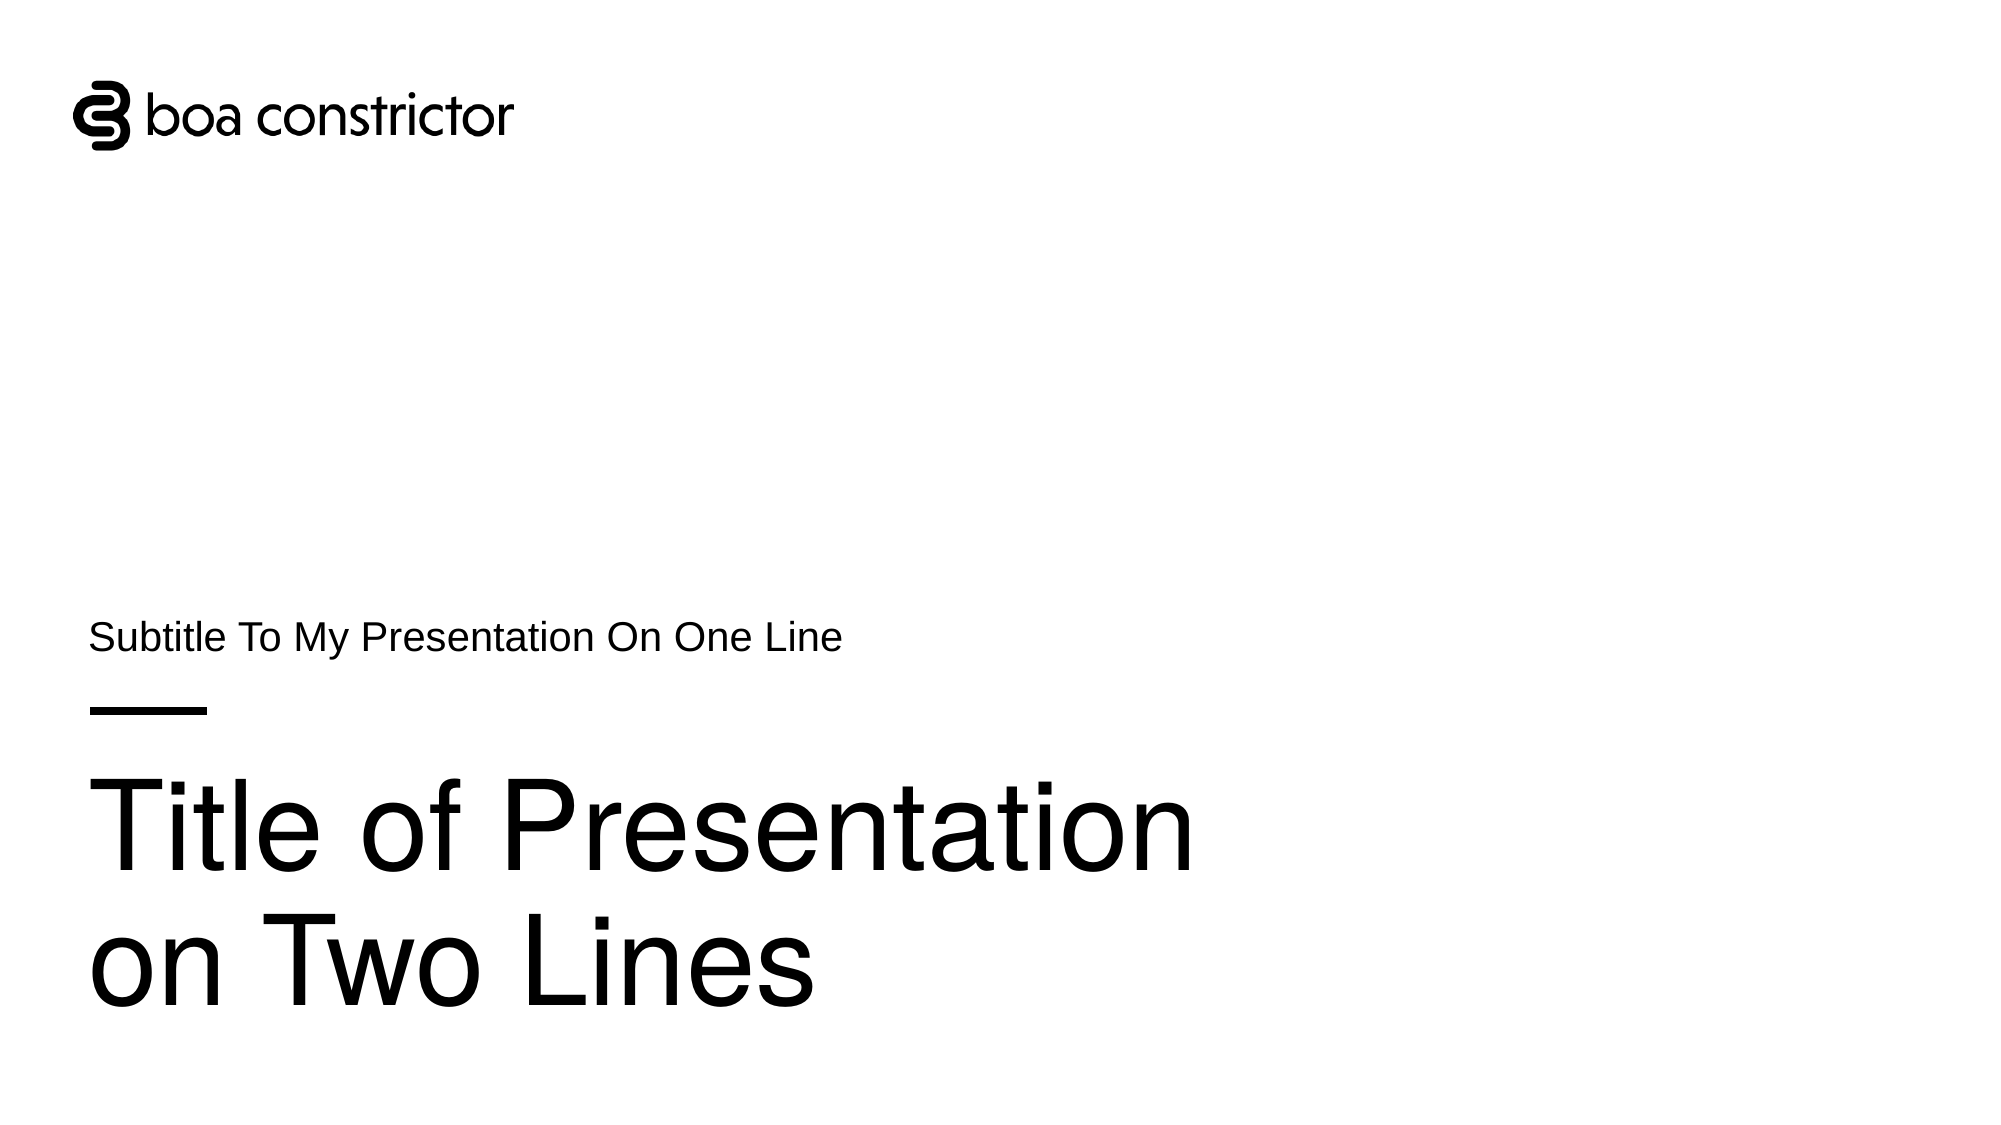

Subtitle To My Presentation On One Line
# Title of Presentation on Two Lines